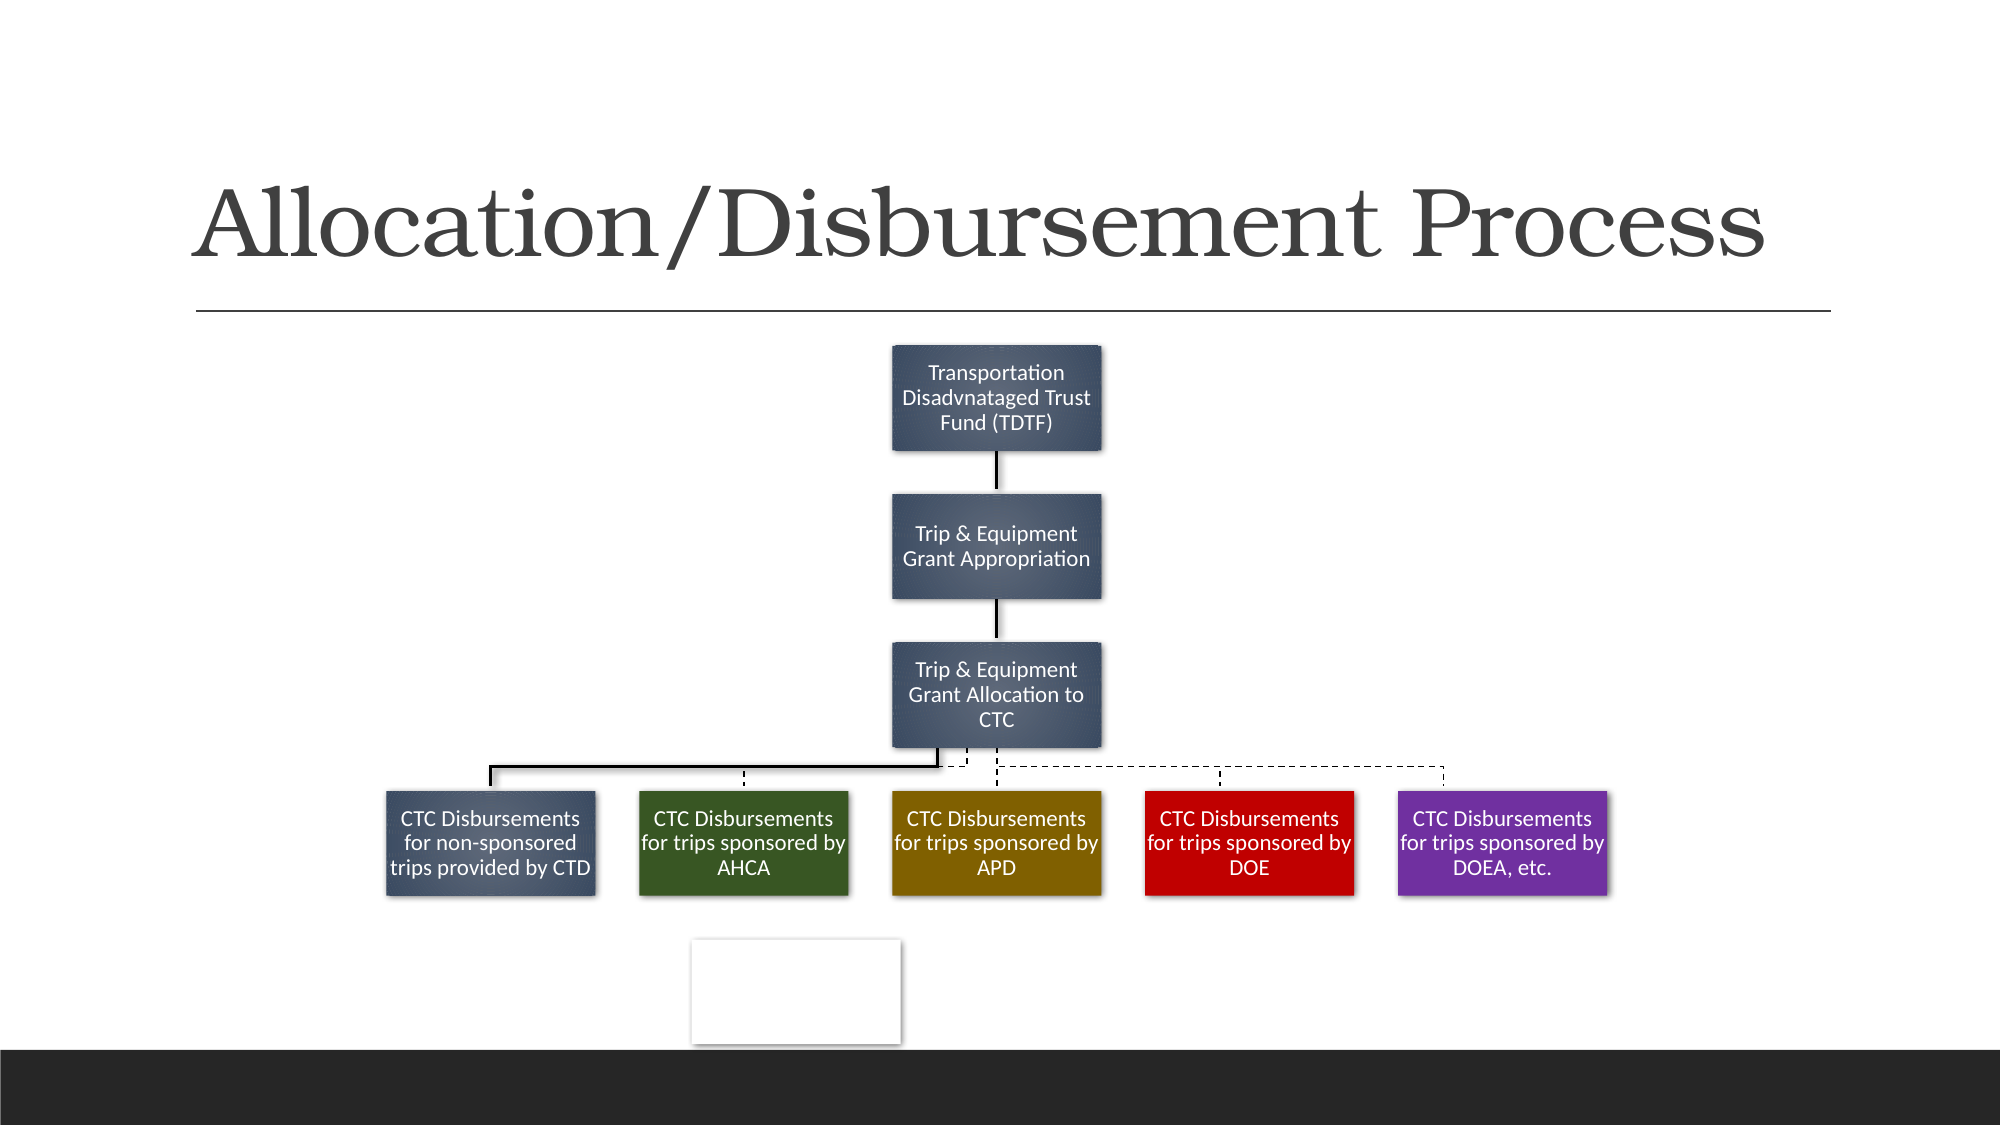

# Allocation/Disbursement Process
Transportation Disadvnataged Trust Fund (TDTF)
Trip & Equipment Grant Appropriation
Trip & Equipment Grant Allocation to CTC
CTC Disbursements for trips sponsored by DOEA, etc.
CTC Disbursements for trips sponsored by DOE
CTC Disbursements for trips sponsored by APD
CTC Disbursements for trips sponsored by AHCA

CTC Disbursements for non-sponsored trips provided by CTD